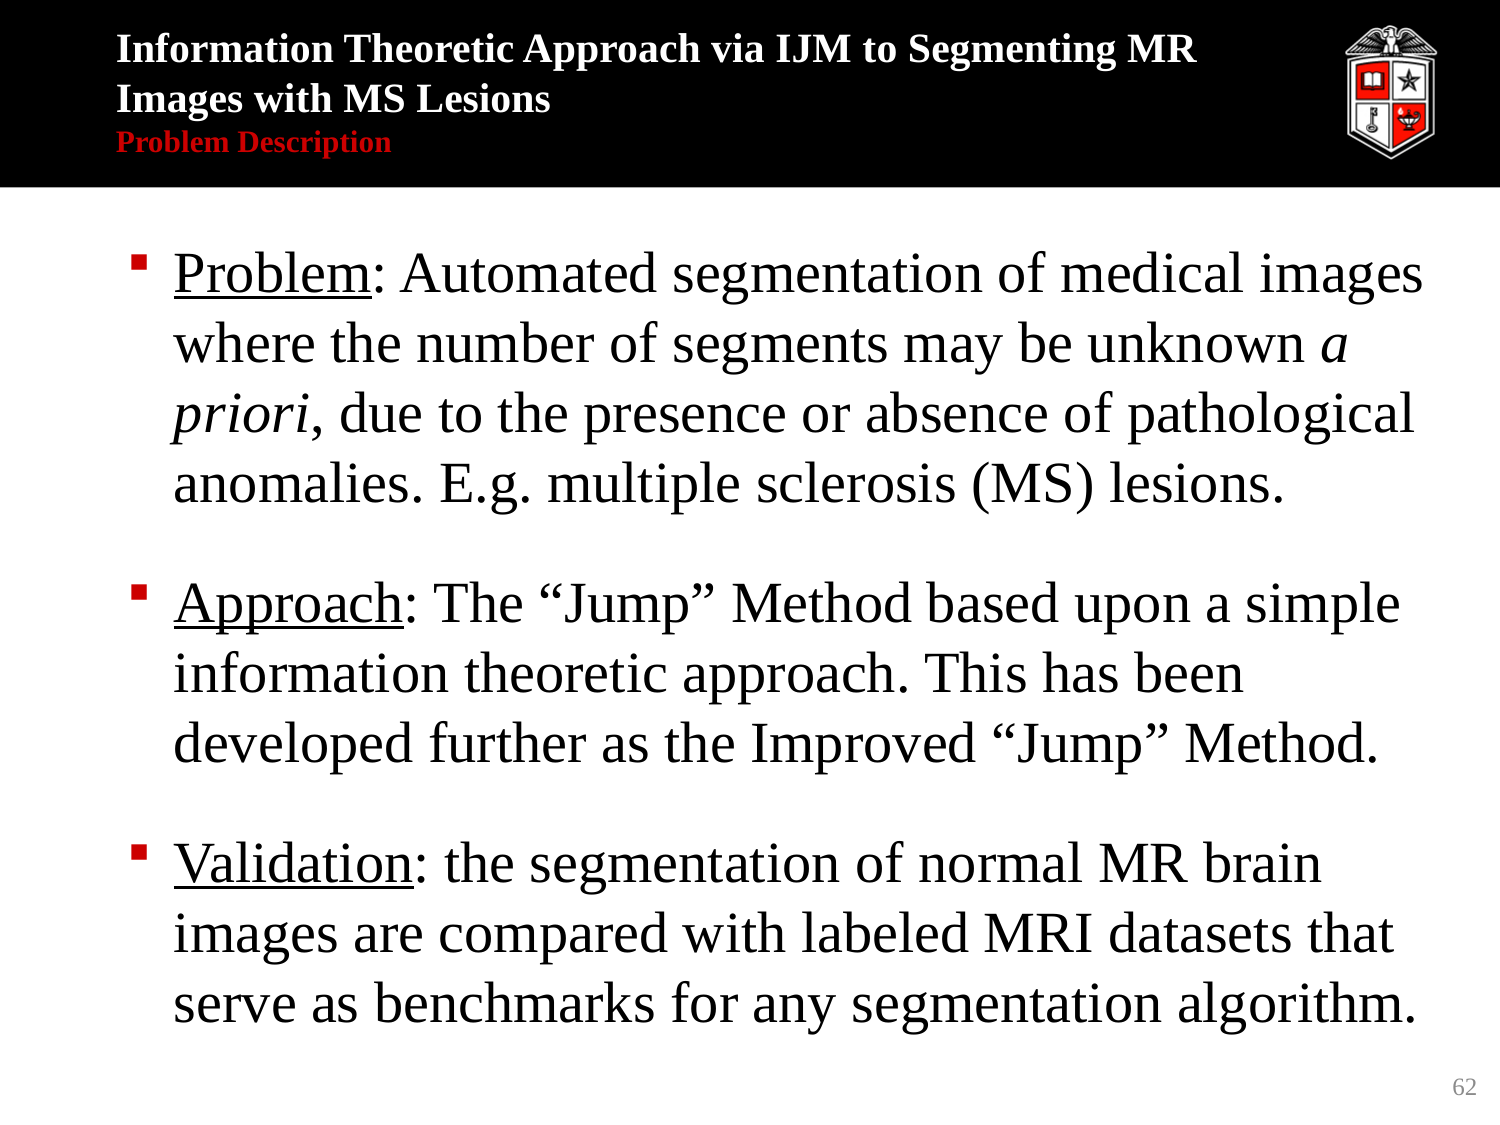

# Information Theoretic Approach via IJM to Segmenting MR Images with MS Lesions Problem Description
Problem: Automated segmentation of medical images where the number of segments may be unknown a priori, due to the presence or absence of pathological anomalies. E.g. multiple sclerosis (MS) lesions.
Approach: The “Jump” Method based upon a simple information theoretic approach. This has been developed further as the Improved “Jump” Method.
Validation: the segmentation of normal MR brain images are compared with labeled MRI datasets that serve as benchmarks for any segmentation algorithm.

62